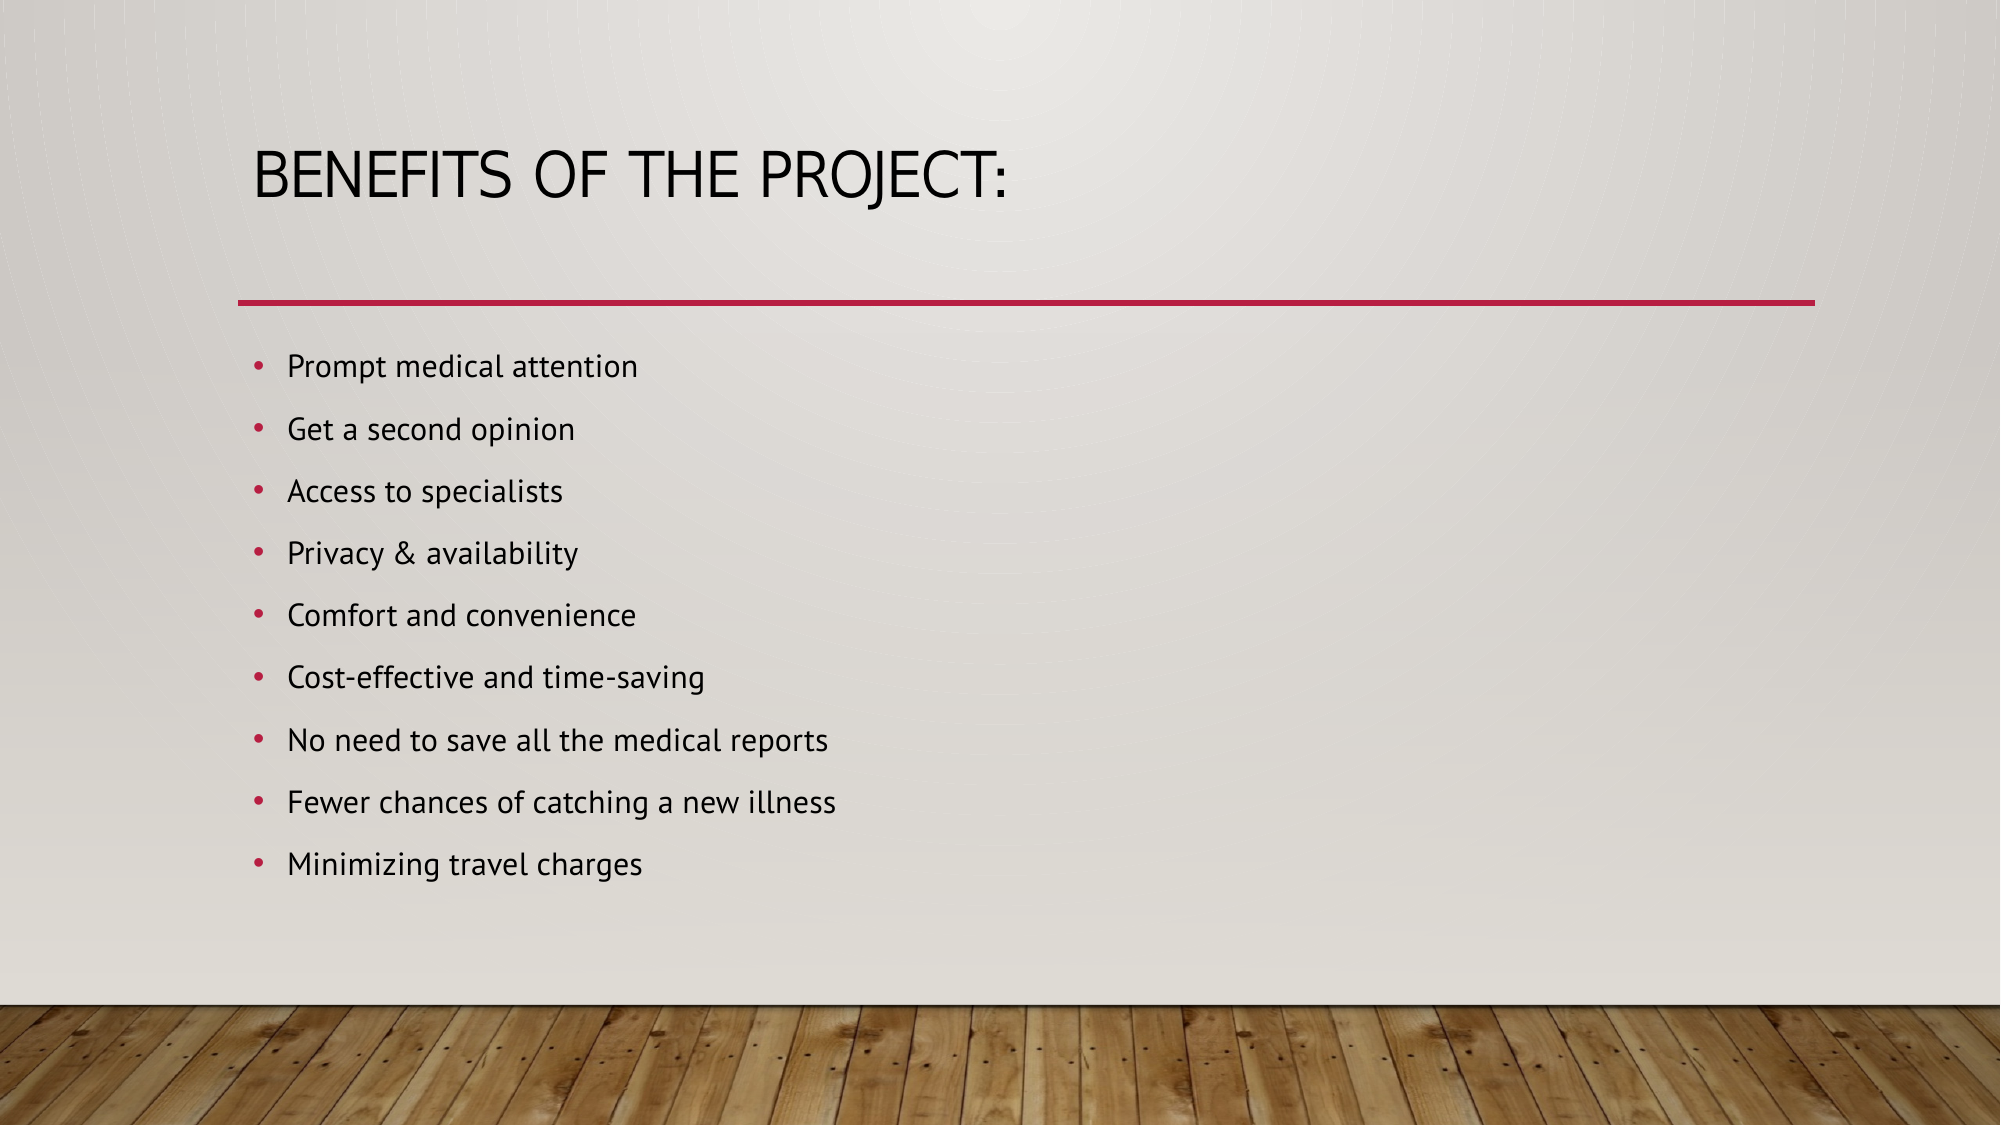

# BENEFITS OF THE PROJECT:
Prompt medical attention
Get a second opinion
Access to specialists
Privacy & availability
Comfort and convenience
Cost-effective and time-saving
No need to save all the medical reports
Fewer chances of catching a new illness
Minimizing travel charges